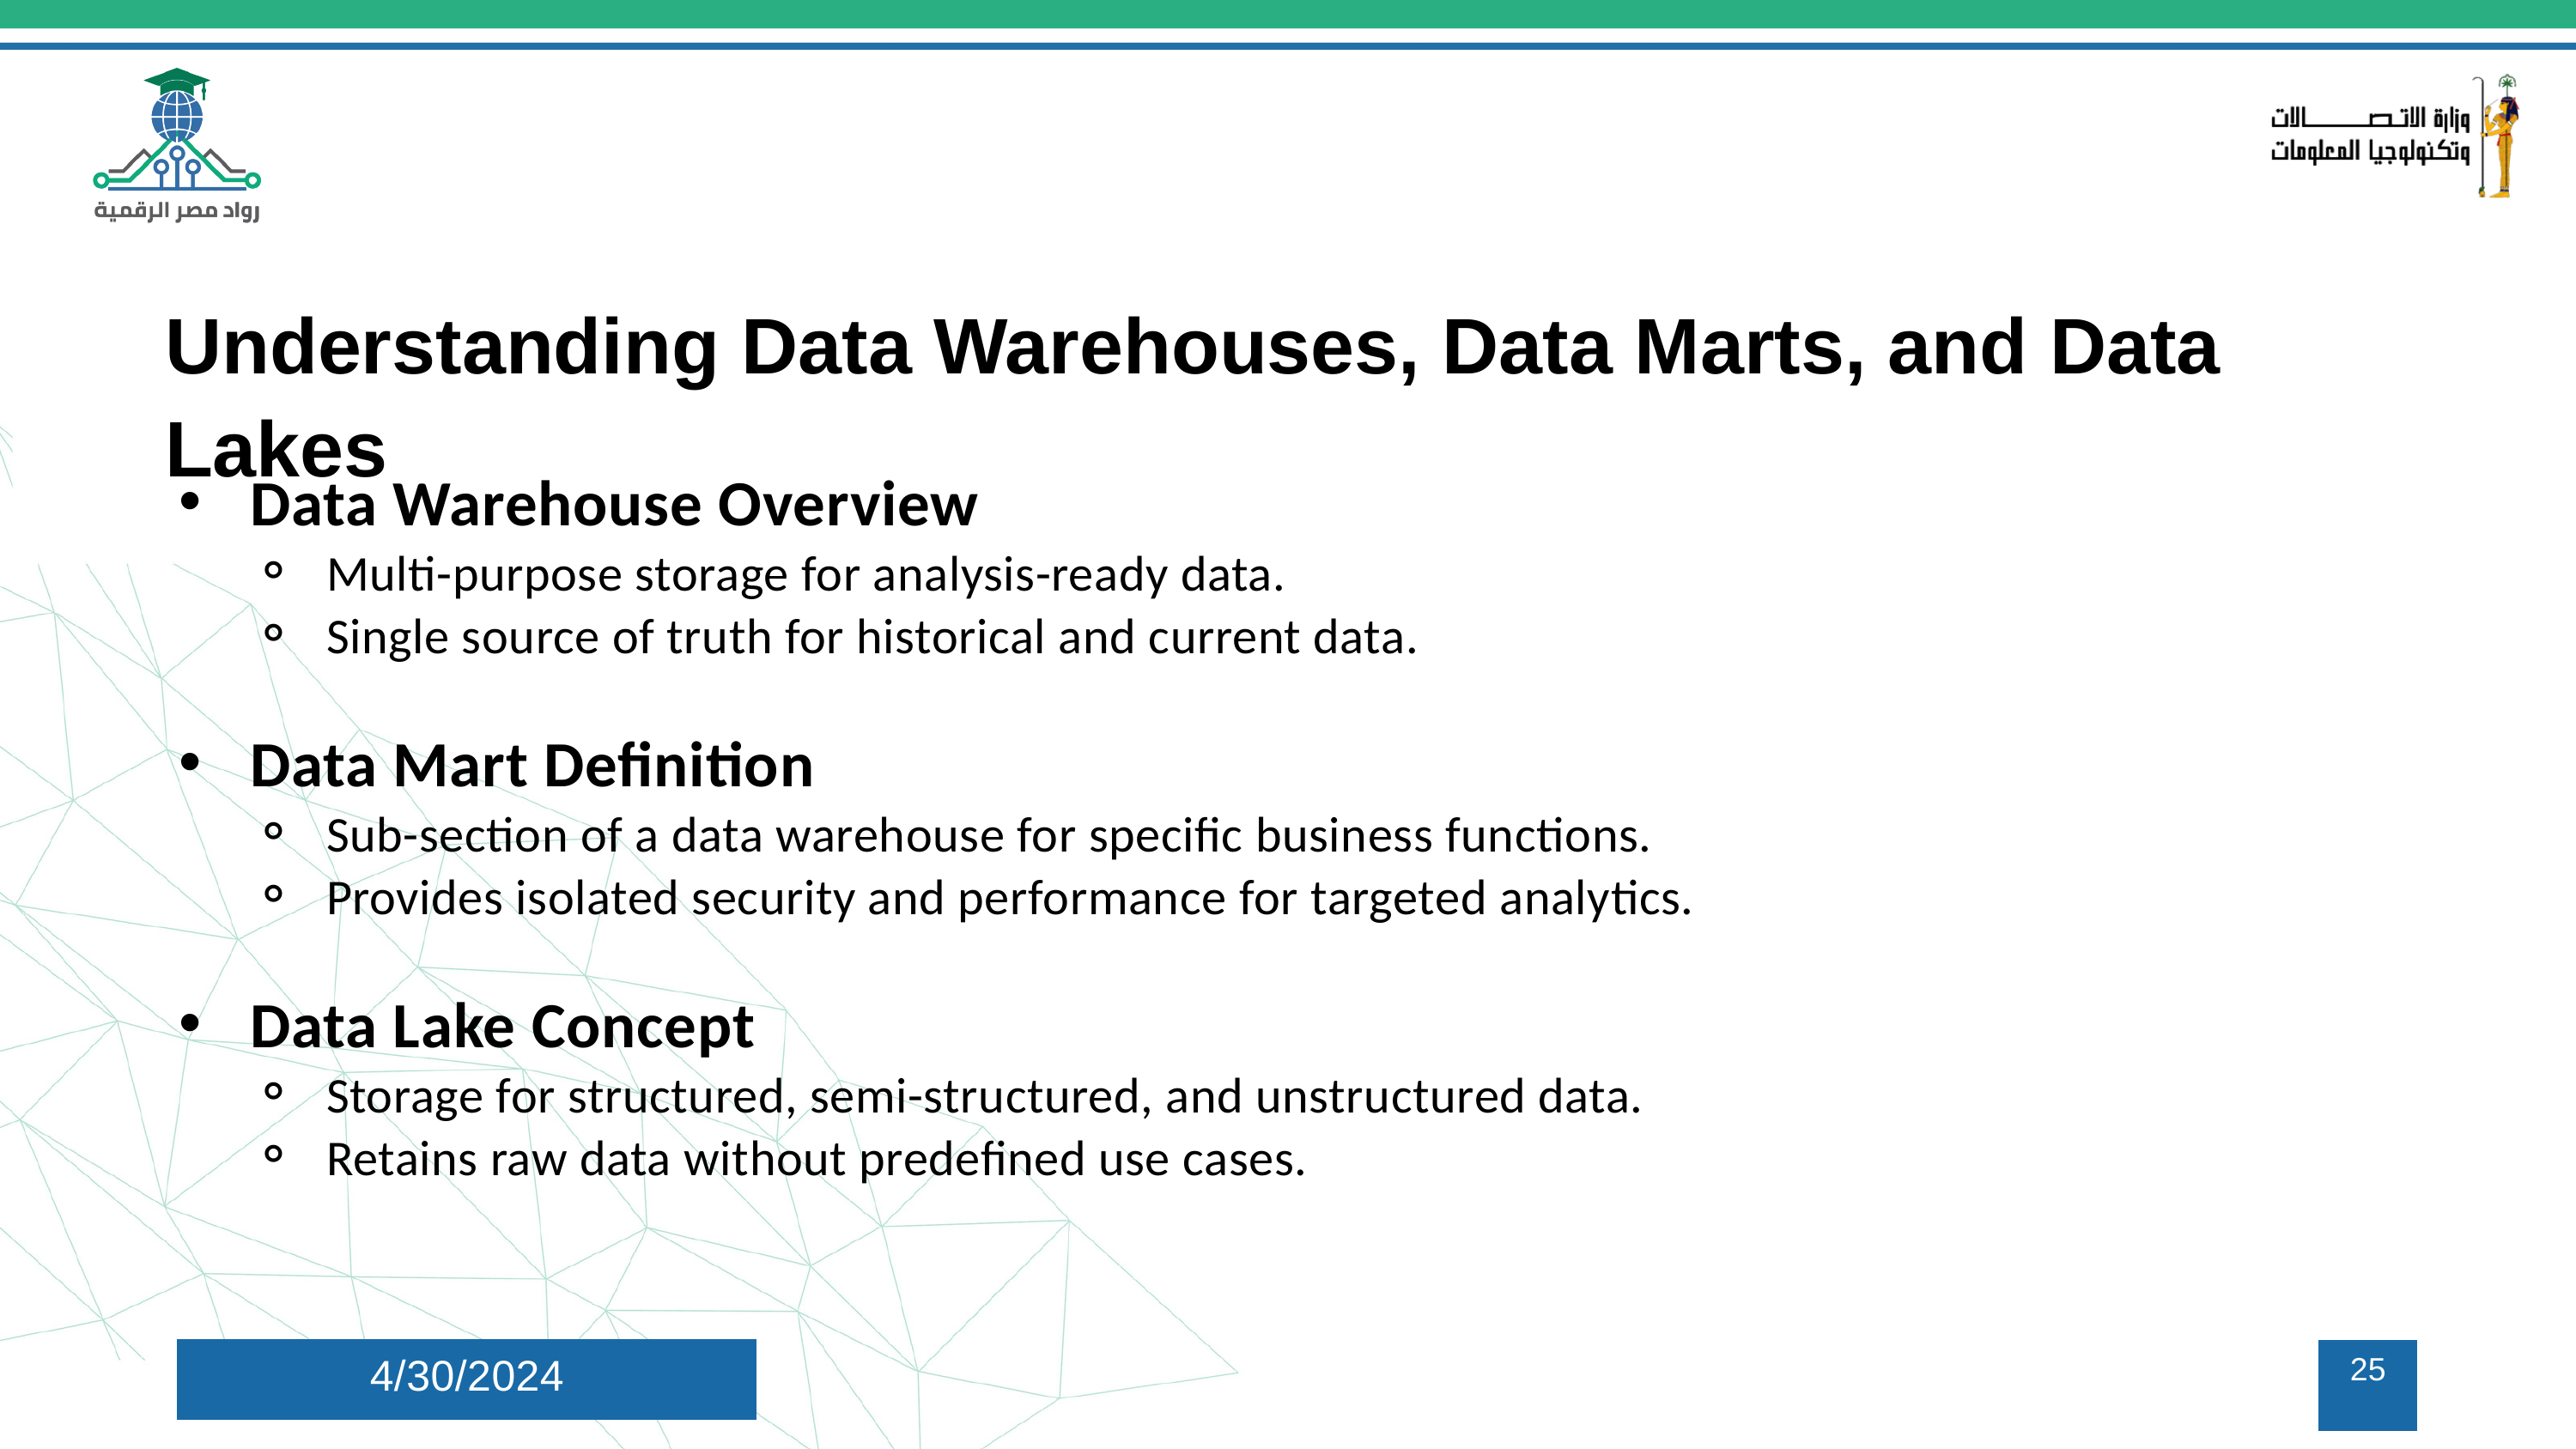

Understanding Data Warehouses, Data Marts, and Data Lakes
Data Warehouse Overview
Multi-purpose storage for analysis-ready data.
Single source of truth for historical and current data.
Data Mart Definition
Sub-section of a data warehouse for specific business functions.
Provides isolated security and performance for targeted analytics.
Data Lake Concept
Storage for structured, semi-structured, and unstructured data.
Retains raw data without predefined use cases.

4/30/2024
25